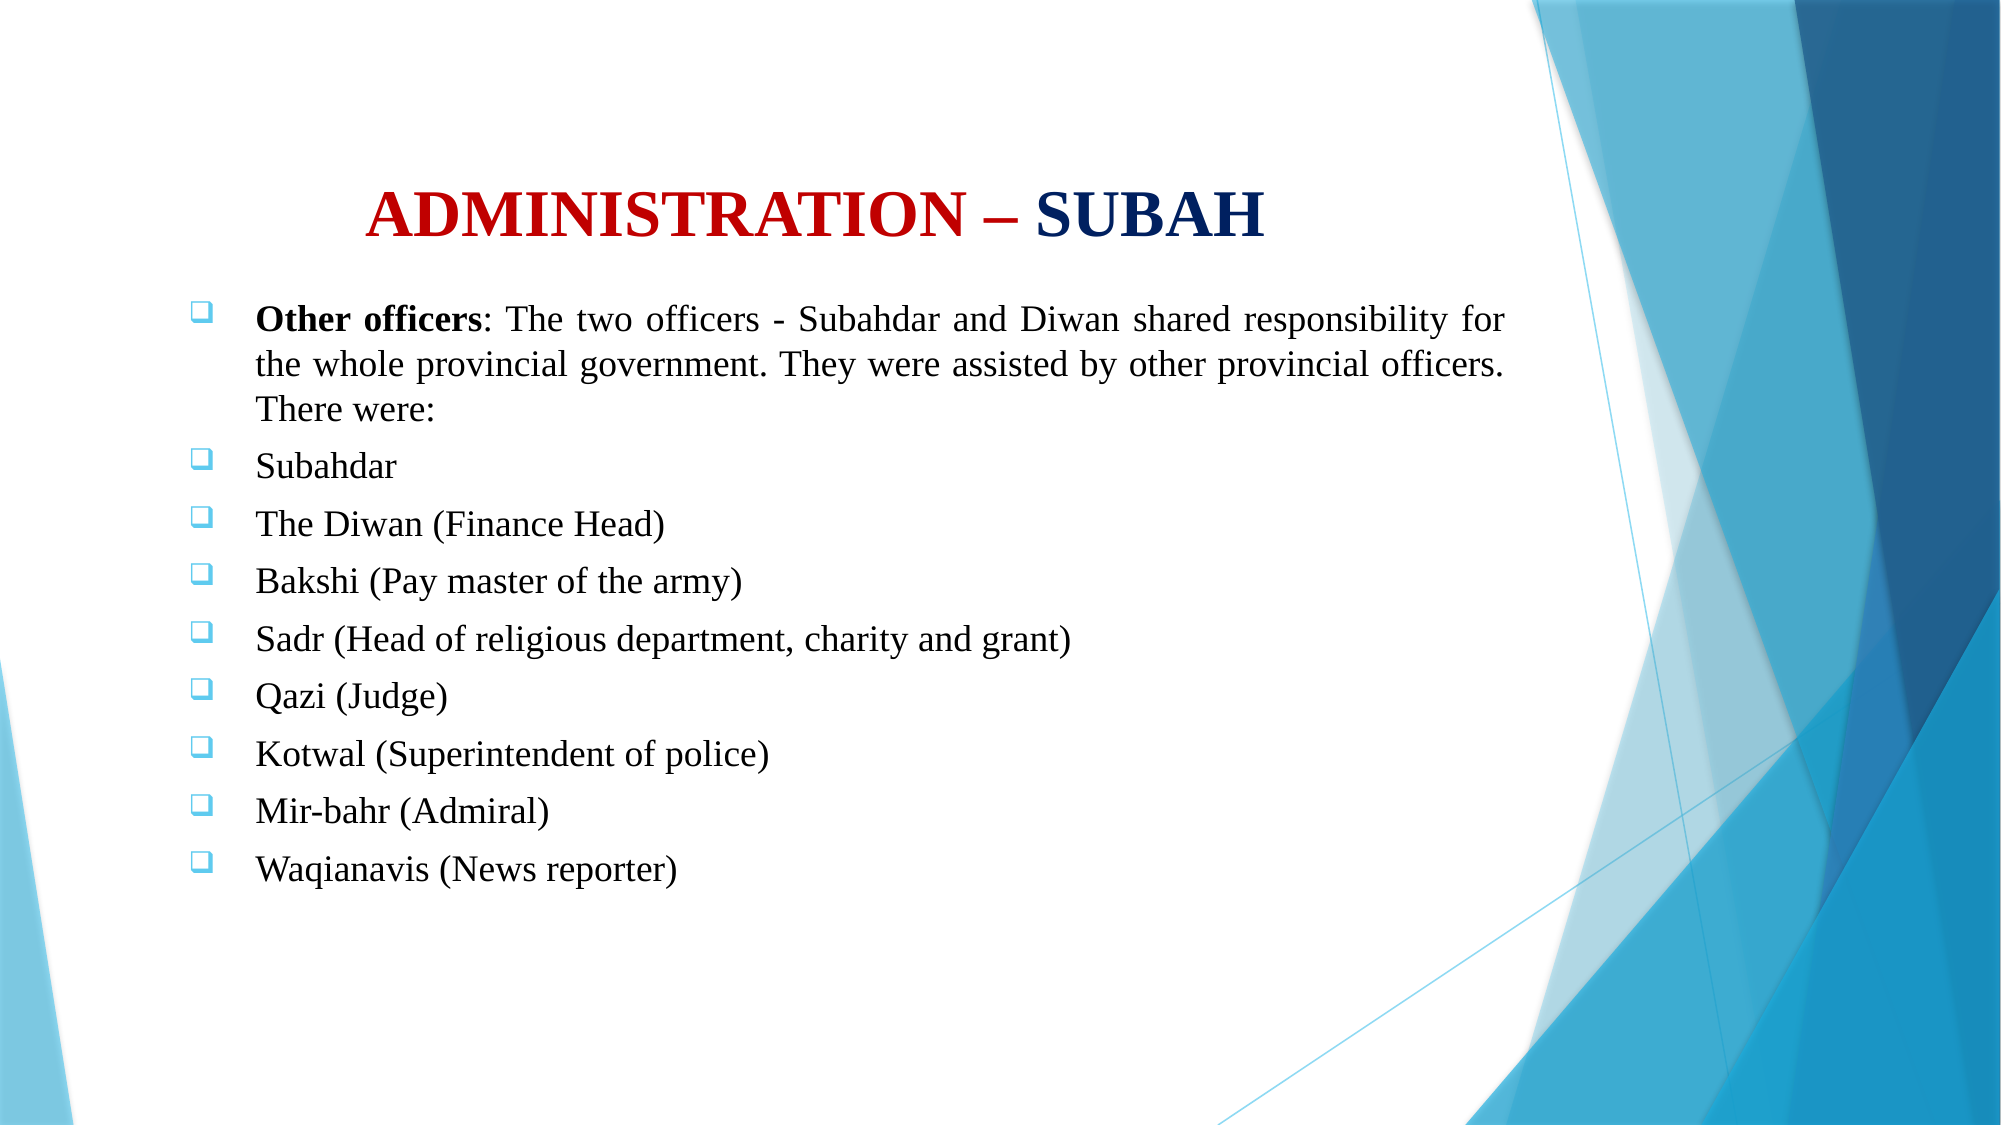

# ADMINISTRATION – SUBAH
Other officers: The two officers - Subahdar and Diwan shared responsibility for the whole provincial government. They were assisted by other provincial officers. There were:
Subahdar
The Diwan (Finance Head)
Bakshi (Pay master of the army)
Sadr (Head of religious department, charity and grant)
Qazi (Judge)
Kotwal (Superintendent of police)
Mir-bahr (Admiral)
Waqianavis (News reporter)